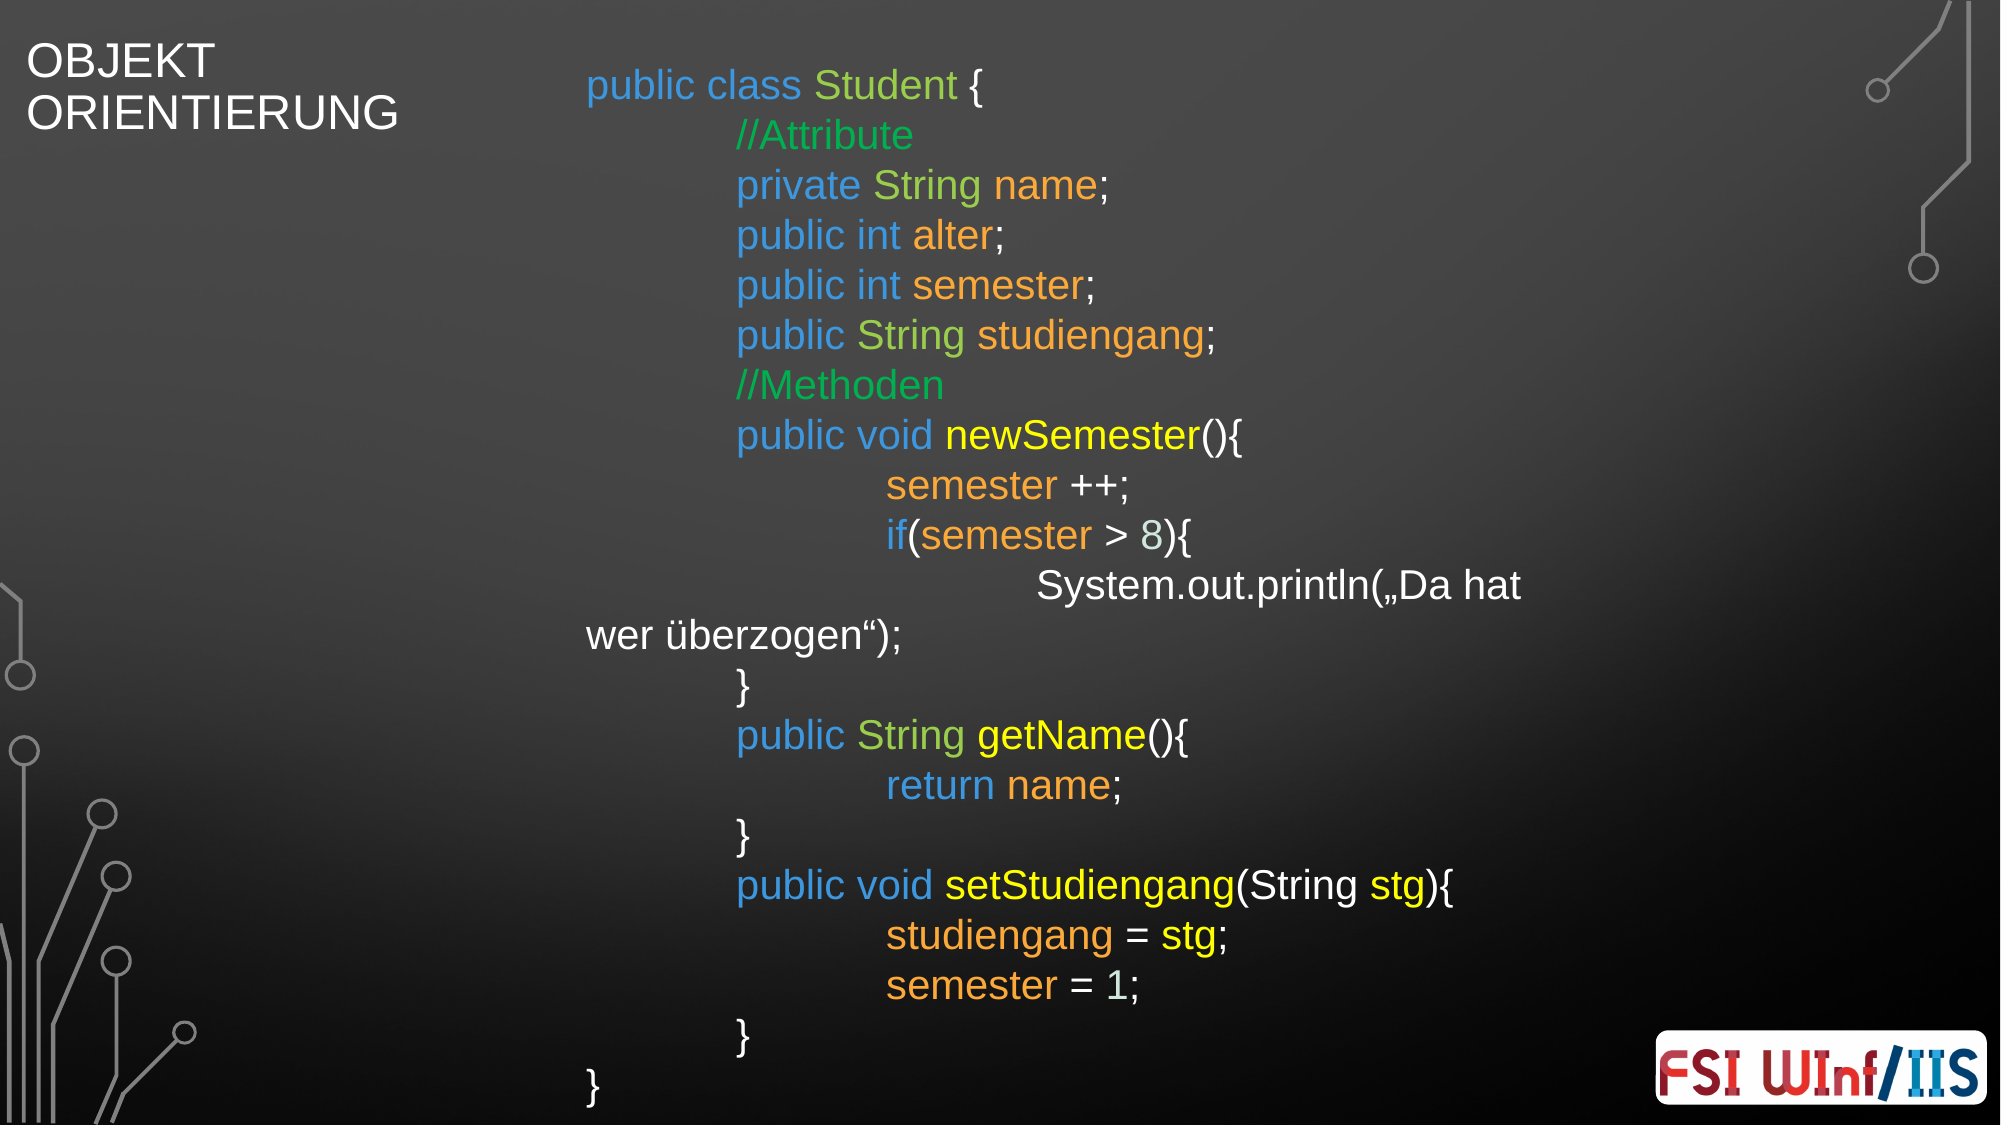

# Objekt Orientierung
public class Student {
	//Attribute
	private String name;
	public int alter;
	public int semester;
	public String studiengang;
	//Methoden
	public void newSemester(){
		semester ++;
		if(semester > 8){
			System.out.println(„Da hat wer überzogen“);
	}
	public String getName(){
		return name;
	}
	public void setStudiengang(String stg){
		studiengang = stg;
		semester = 1;
	}
}